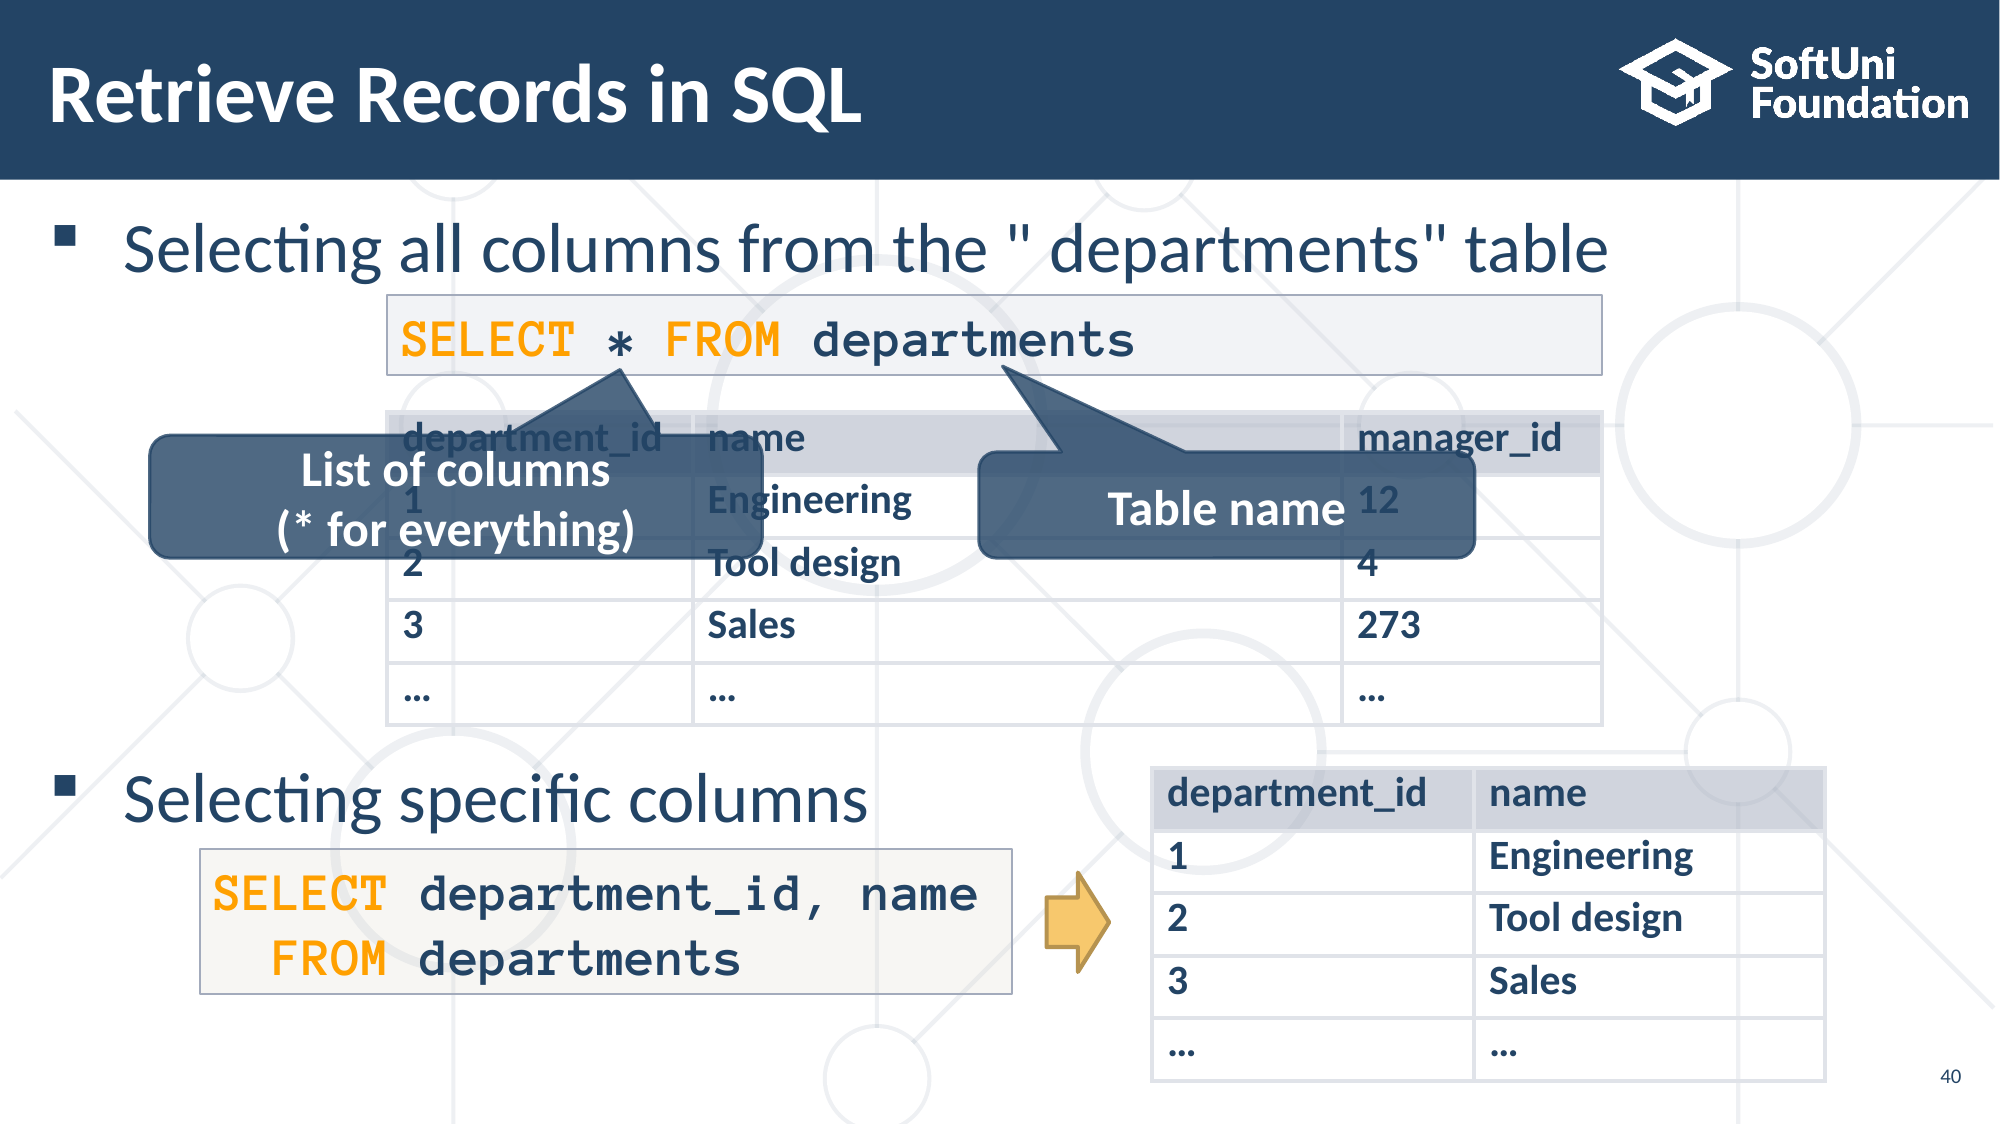

# Retrieve Records in SQL
Selecting all columns from the " departments" table

Selecting specific columns
SELECT * FROM departments
| department\_id | name | manager\_id |
| --- | --- | --- |
| 1 | Engineering | 12 |
| 2 | Tool design | 4 |
| 3 | Sales | 273 |
| … | … | … |
List of columns
(* for everything)
Table name
| department\_id | name |
| --- | --- |
| 1 | Engineering |
| 2 | Tool design |
| 3 | Sales |
| … | … |
SELECT department_id, name
  FROM departments

40